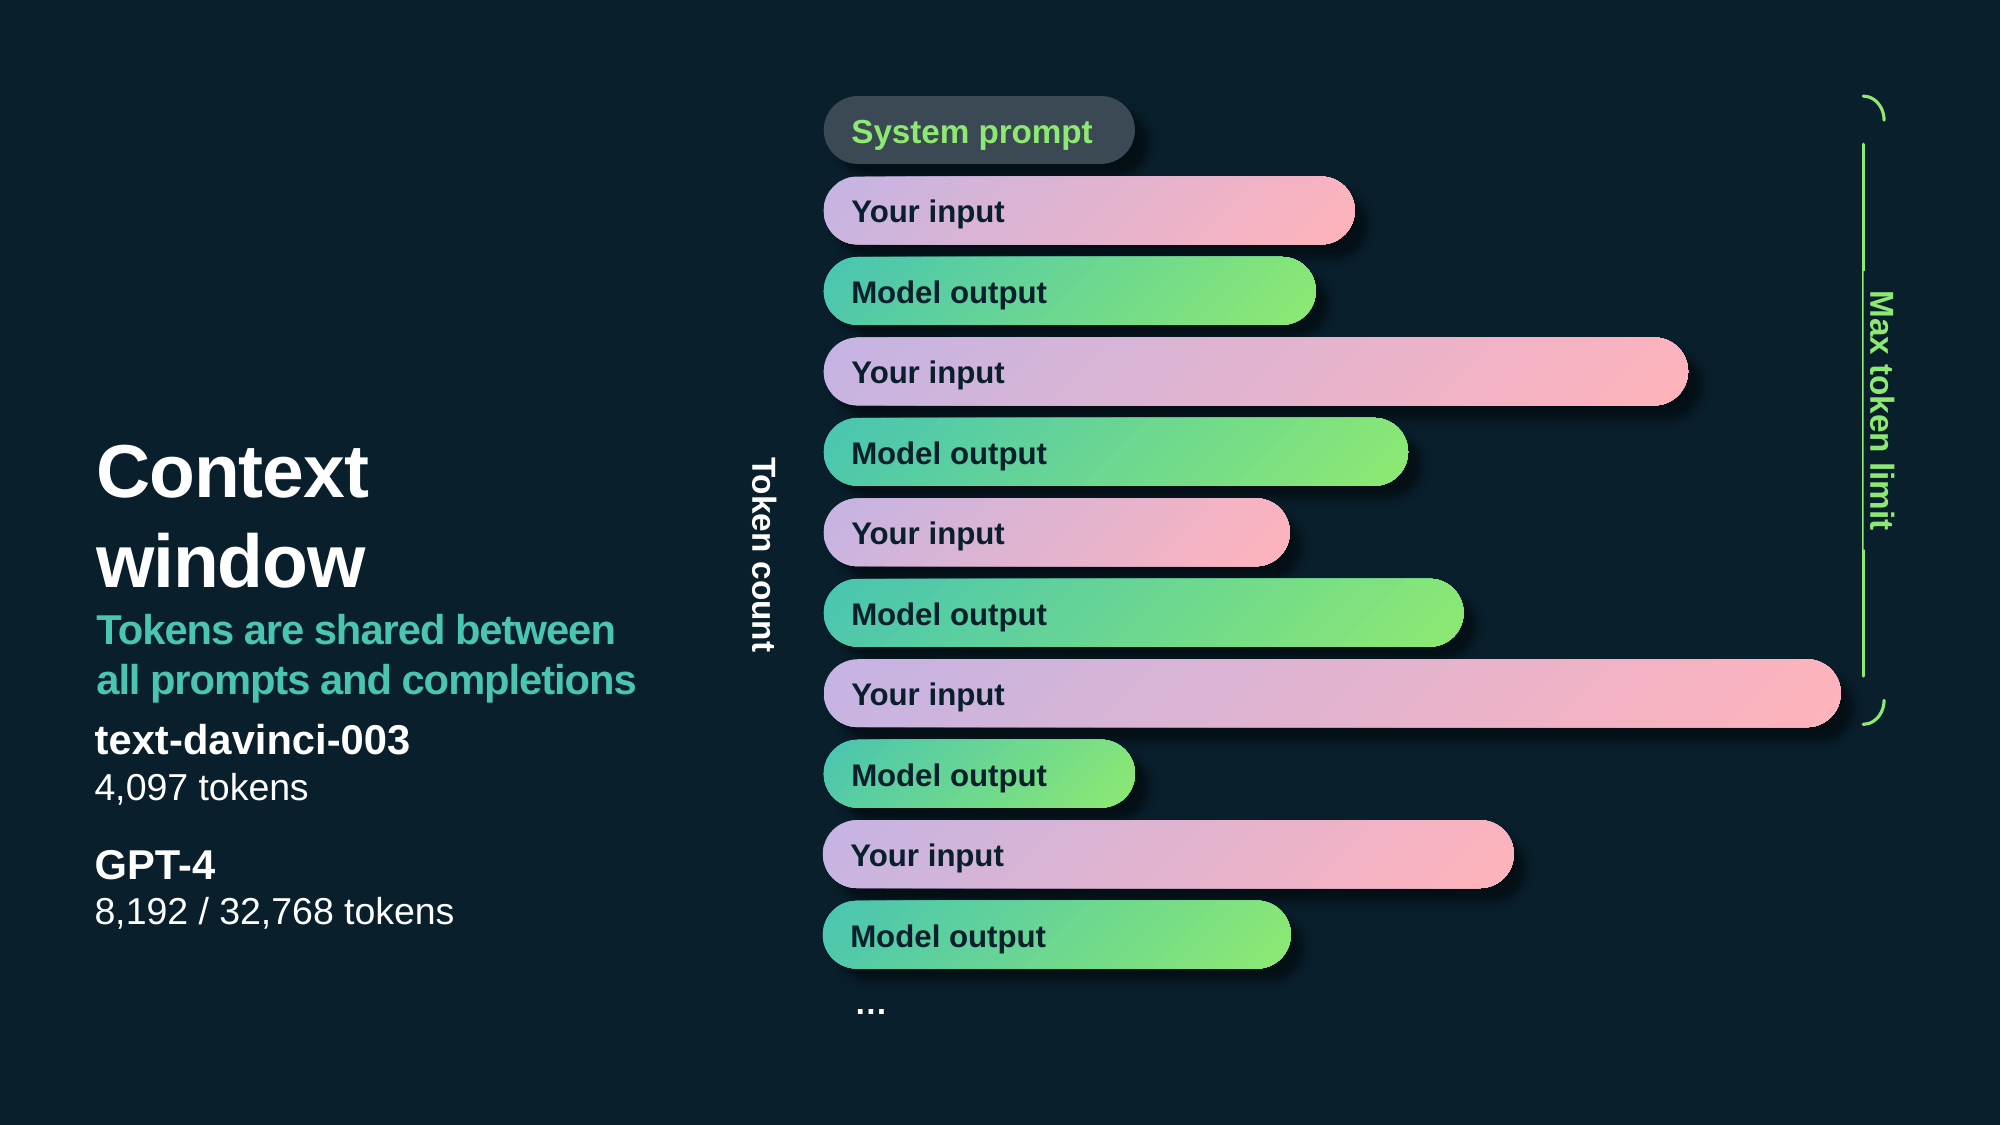

System prompt

Your input
Model output
Your input
Max token limit
Model output
# Context window Tokens are shared between all prompts and completions
Your input
Token count
Model output
Your input
text-davinci-003
4,097 tokens

GPT-4
8,192 / 32,768 tokens
Model output
Your input
Model output
…